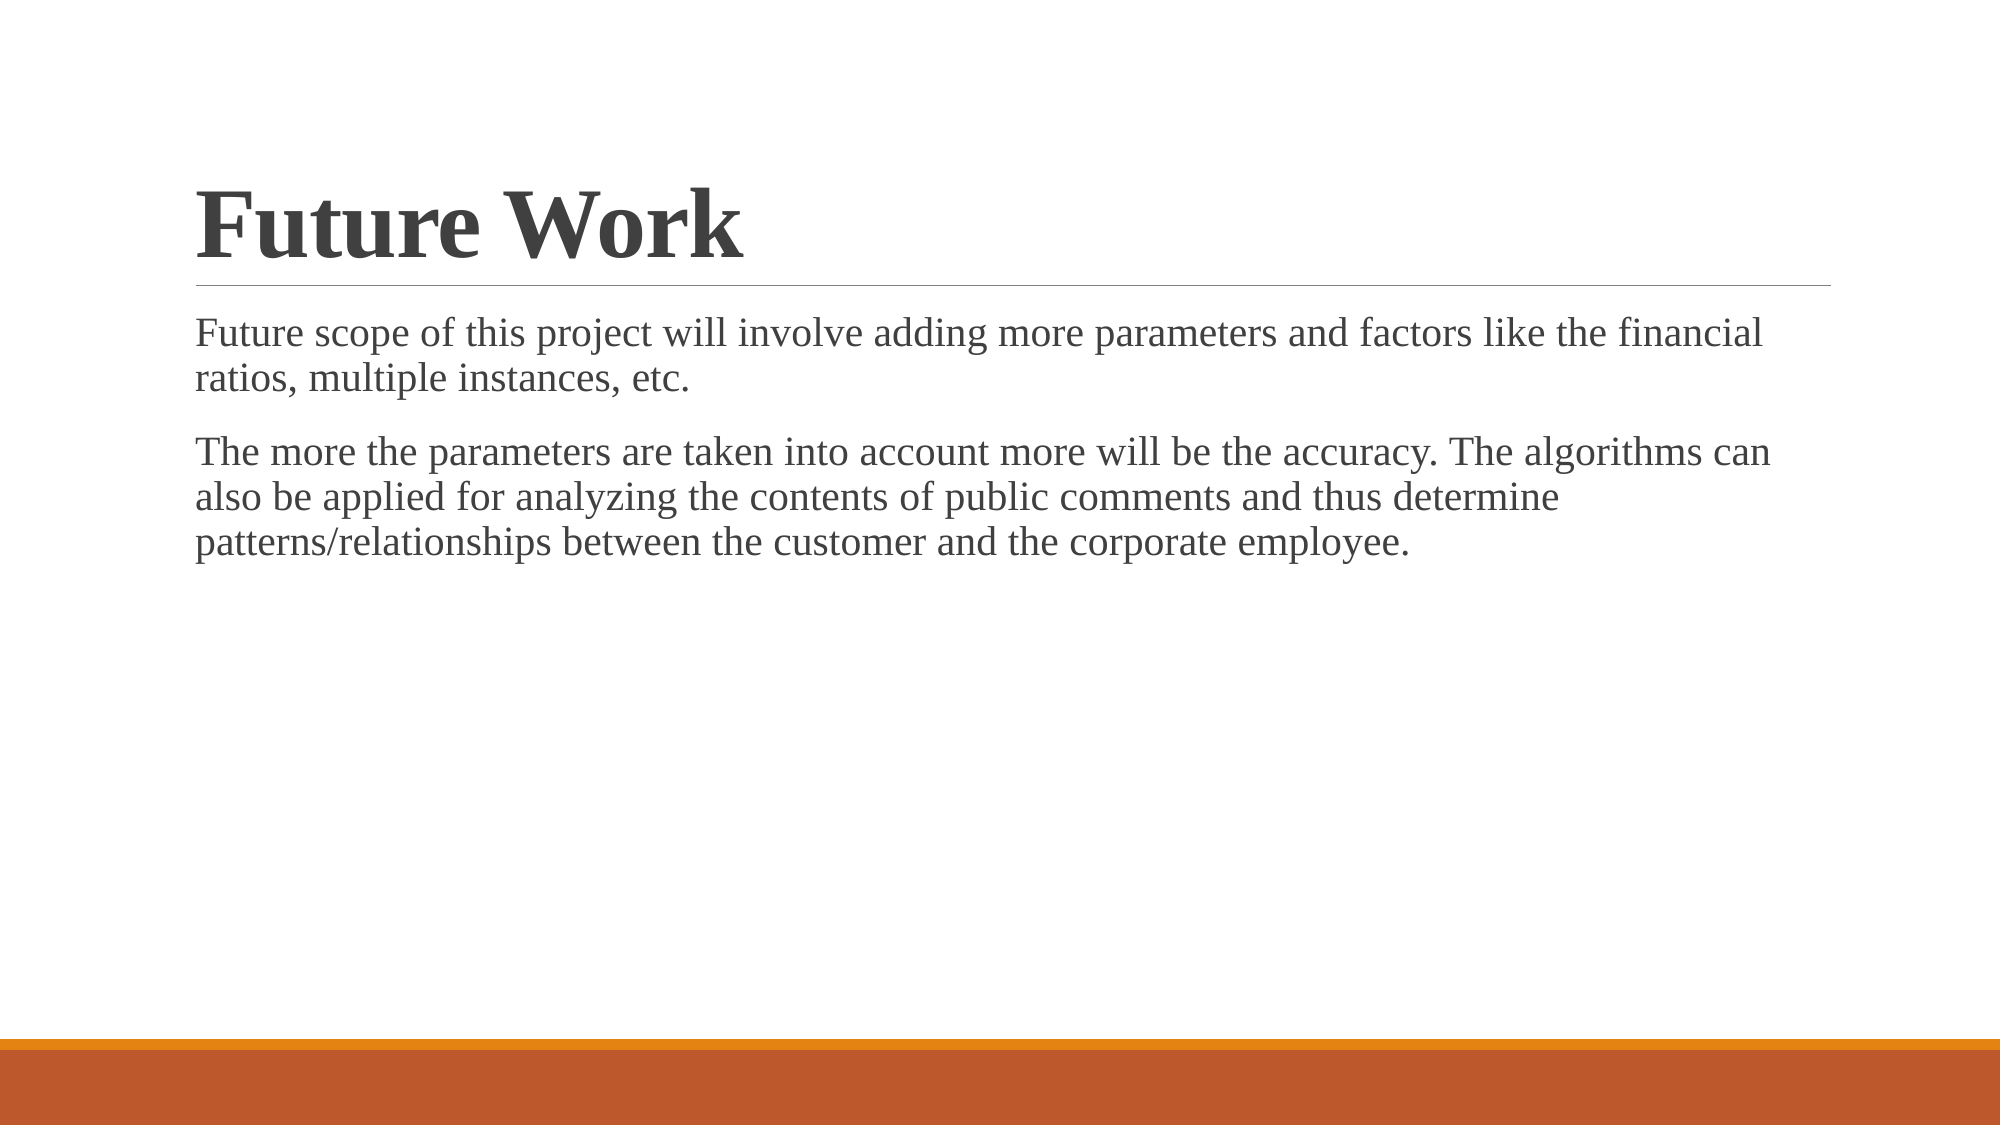

# Future Work
Future scope of this project will involve adding more parameters and factors like the financial ratios, multiple instances, etc.
The more the parameters are taken into account more will be the accuracy. The algorithms can also be applied for analyzing the contents of public comments and thus determine patterns/relationships between the customer and the corporate employee.